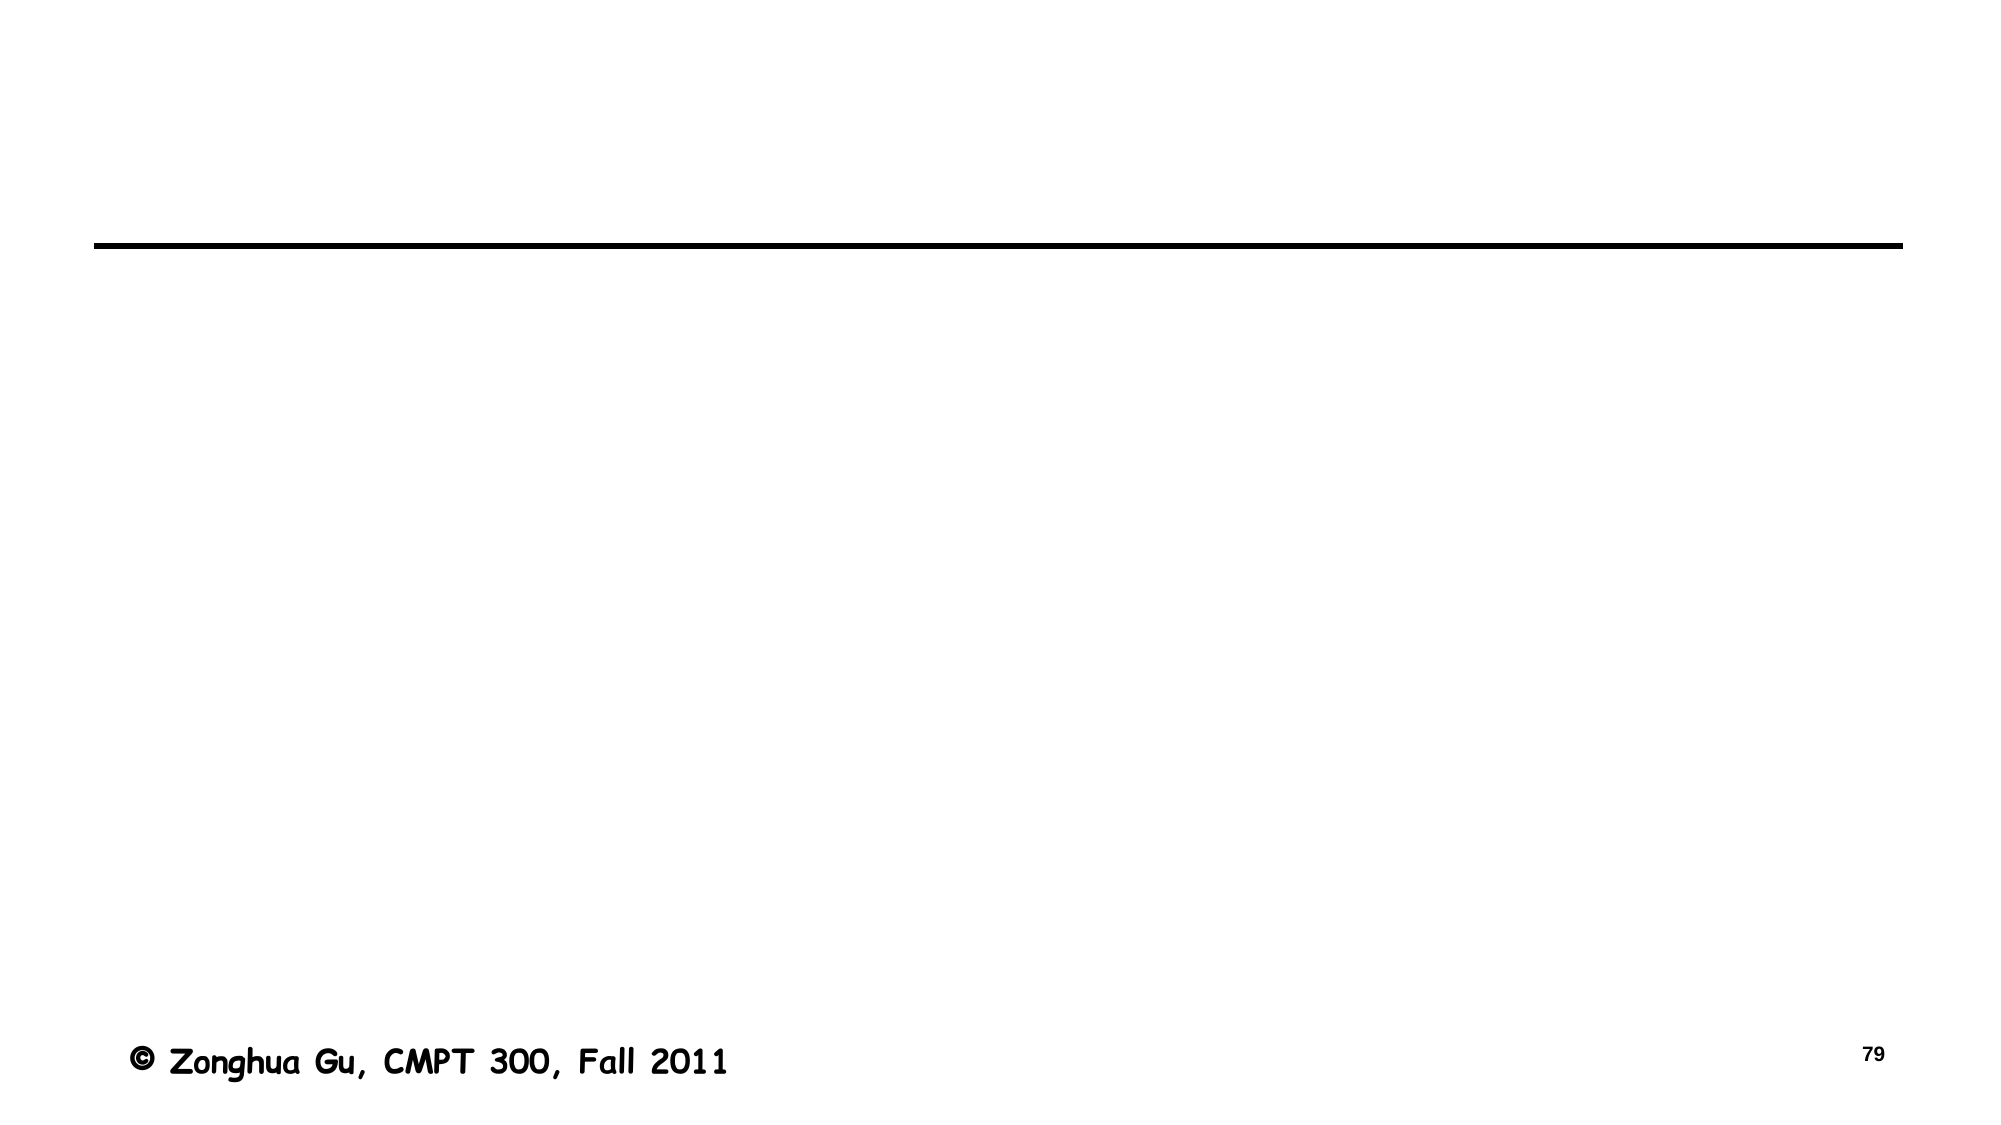

#

 © Zonghua Gu, CMPT 300, Fall 2011
79